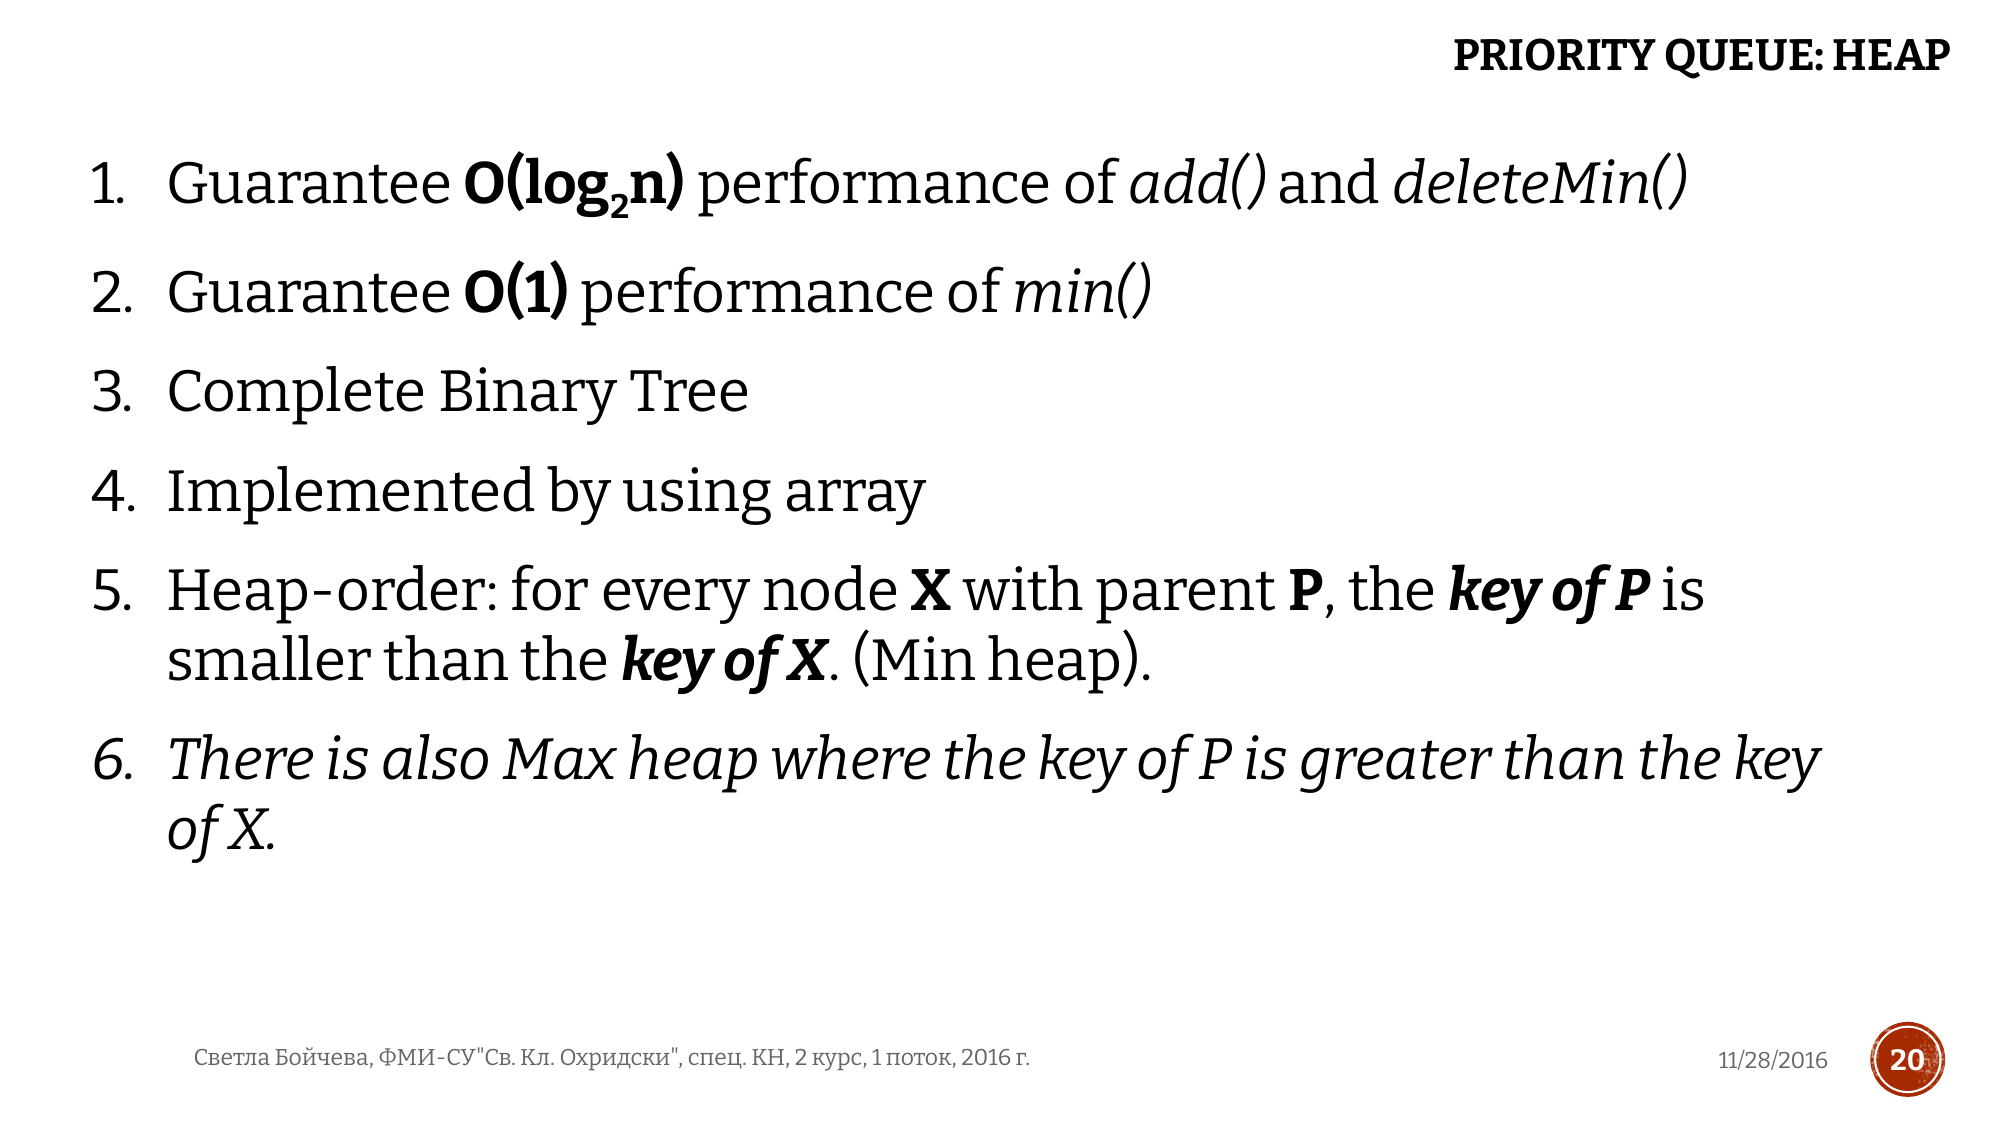

# Priority Queue: heap
Guarantee O(log2n) performance of add() and deleteMin()
Guarantee O(1) performance of min()
Complete Binary Tree
Implemented by using array
Heap-order: for every node X with parent P, the key of P is smaller than the key of X. (Min heap).
There is also Max heap where the key of P is greater than the key of X.

Светла Бойчева, ФМИ-СУ"Св. Кл. Охридски", спец. КН, 2 курс, 1 поток, 2016 г.
11/28/2016
20